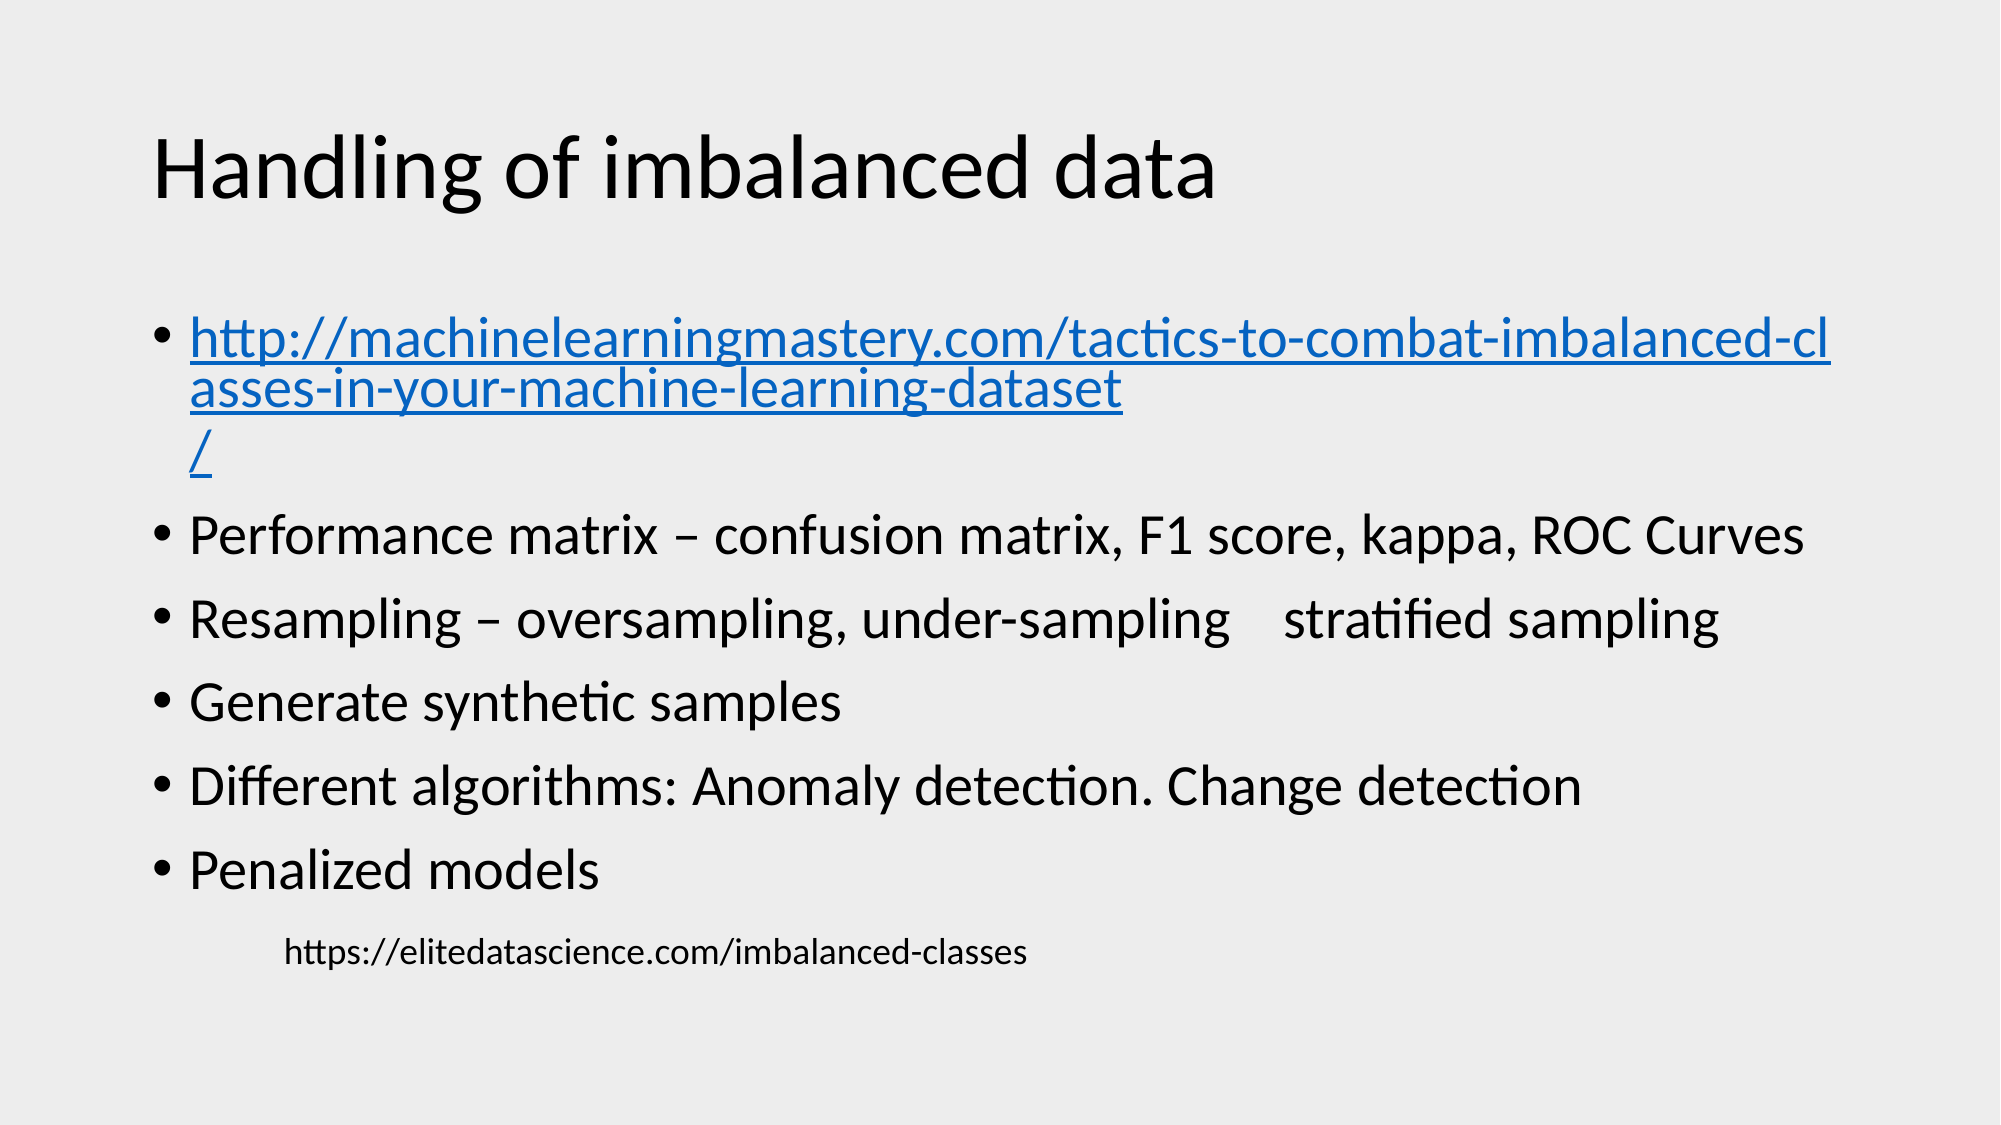

# Handling of imbalanced data
http://machinelearningmastery.com/tactics-to-combat-imbalanced-classes-in-your-machine-learning-dataset/
Performance matrix – confusion matrix, F1 score, kappa, ROC Curves
Resampling – oversampling, under-sampling    stratified sampling
Generate synthetic samples
Different algorithms: Anomaly detection. Change detection
Penalized models

https://elitedatascience.com/imbalanced-classes